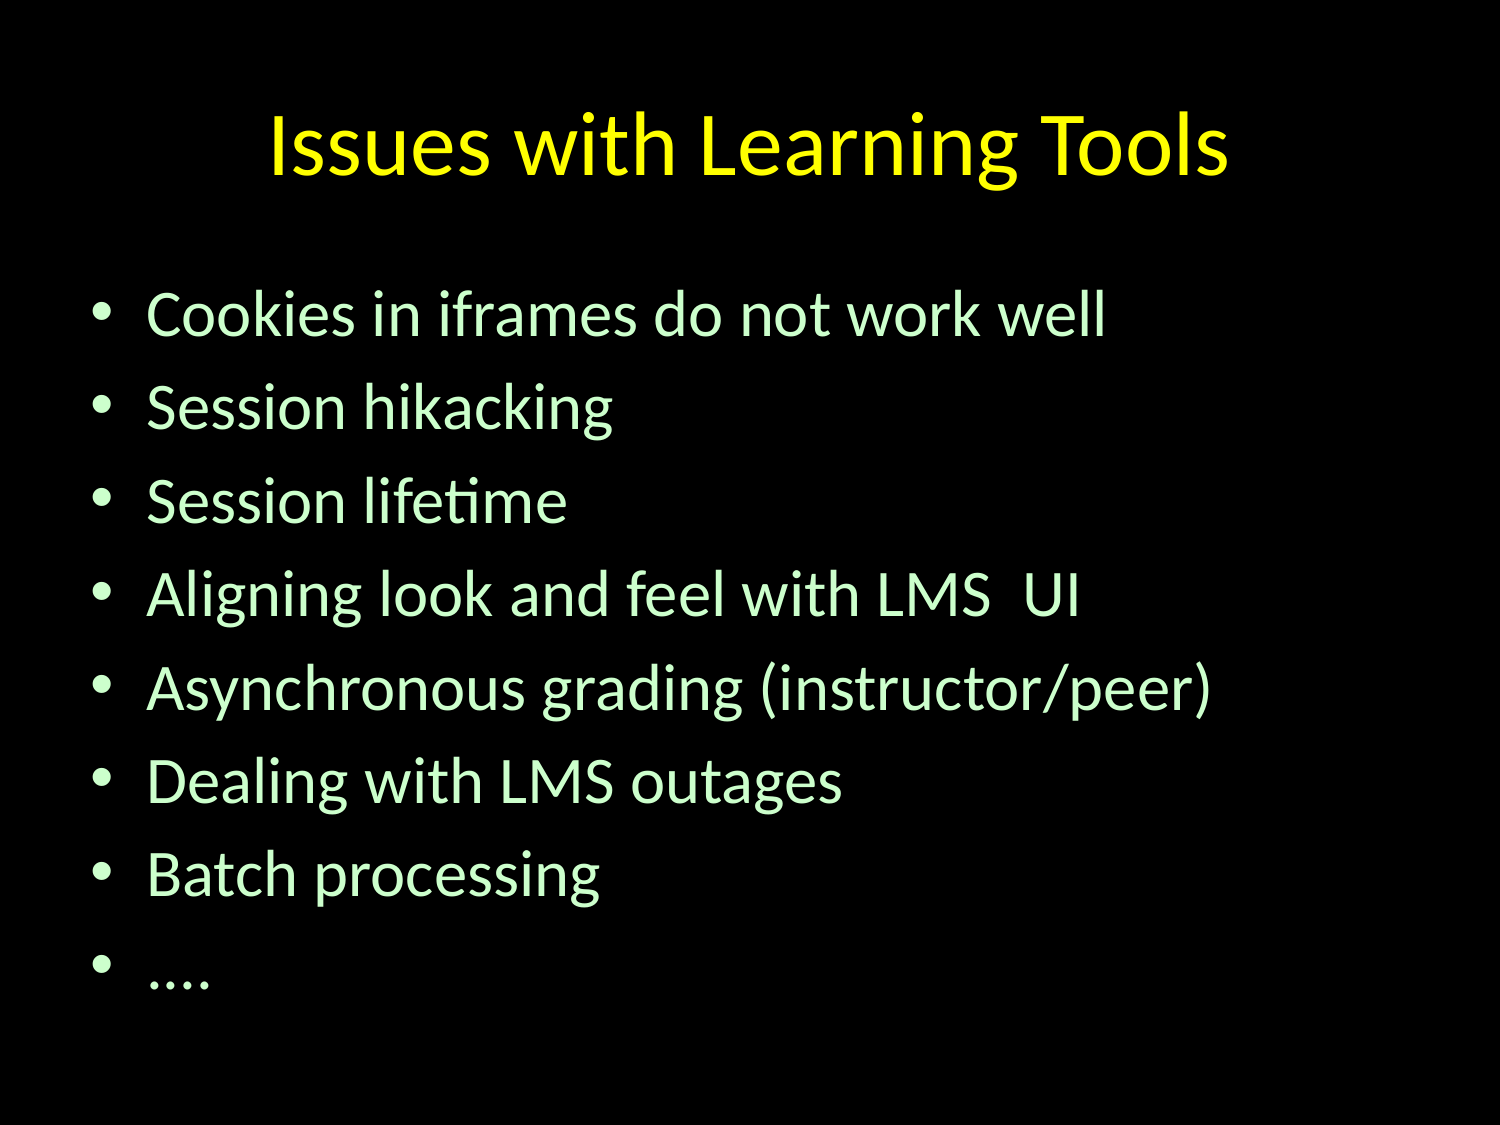

# Issues with Learning Tools
Cookies in iframes do not work well
Session hikacking
Session lifetime
Aligning look and feel with LMS  UI
Asynchronous grading (instructor/peer)
Dealing with LMS outages
Batch processing
....